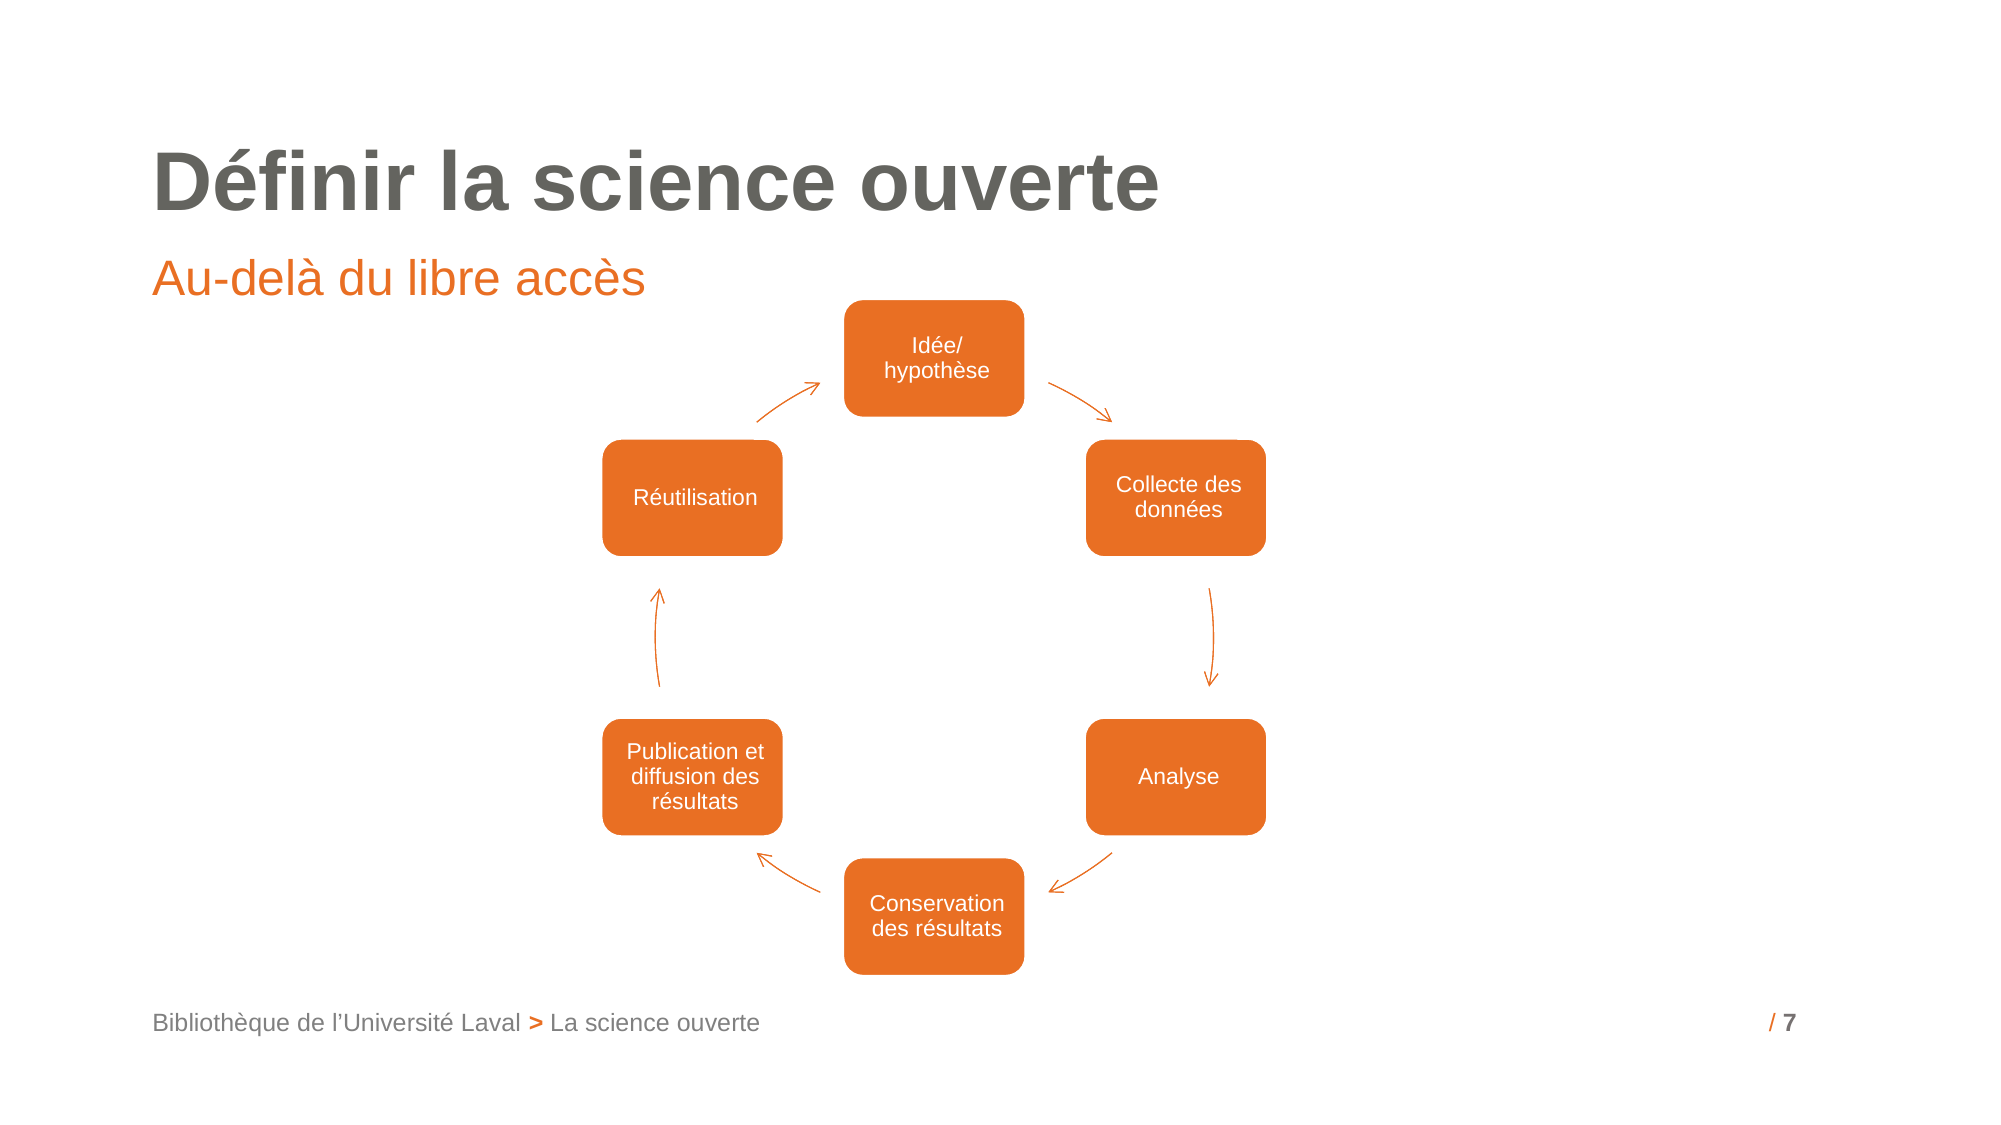

# Définir la science ouverte
Au-delà du libre accès
Idée/hypothèse
Collecte des données
Analyse
Conservation des résultats
Publication et diffusion des résultats
Réutilisation
Idée/hypothèse
Collecte des données
Analyse
Conservation des résultats
Publication et diffusion des résultats
Réutilisation

Bibliothèque de l’Université Laval > La science ouverte
/ 7